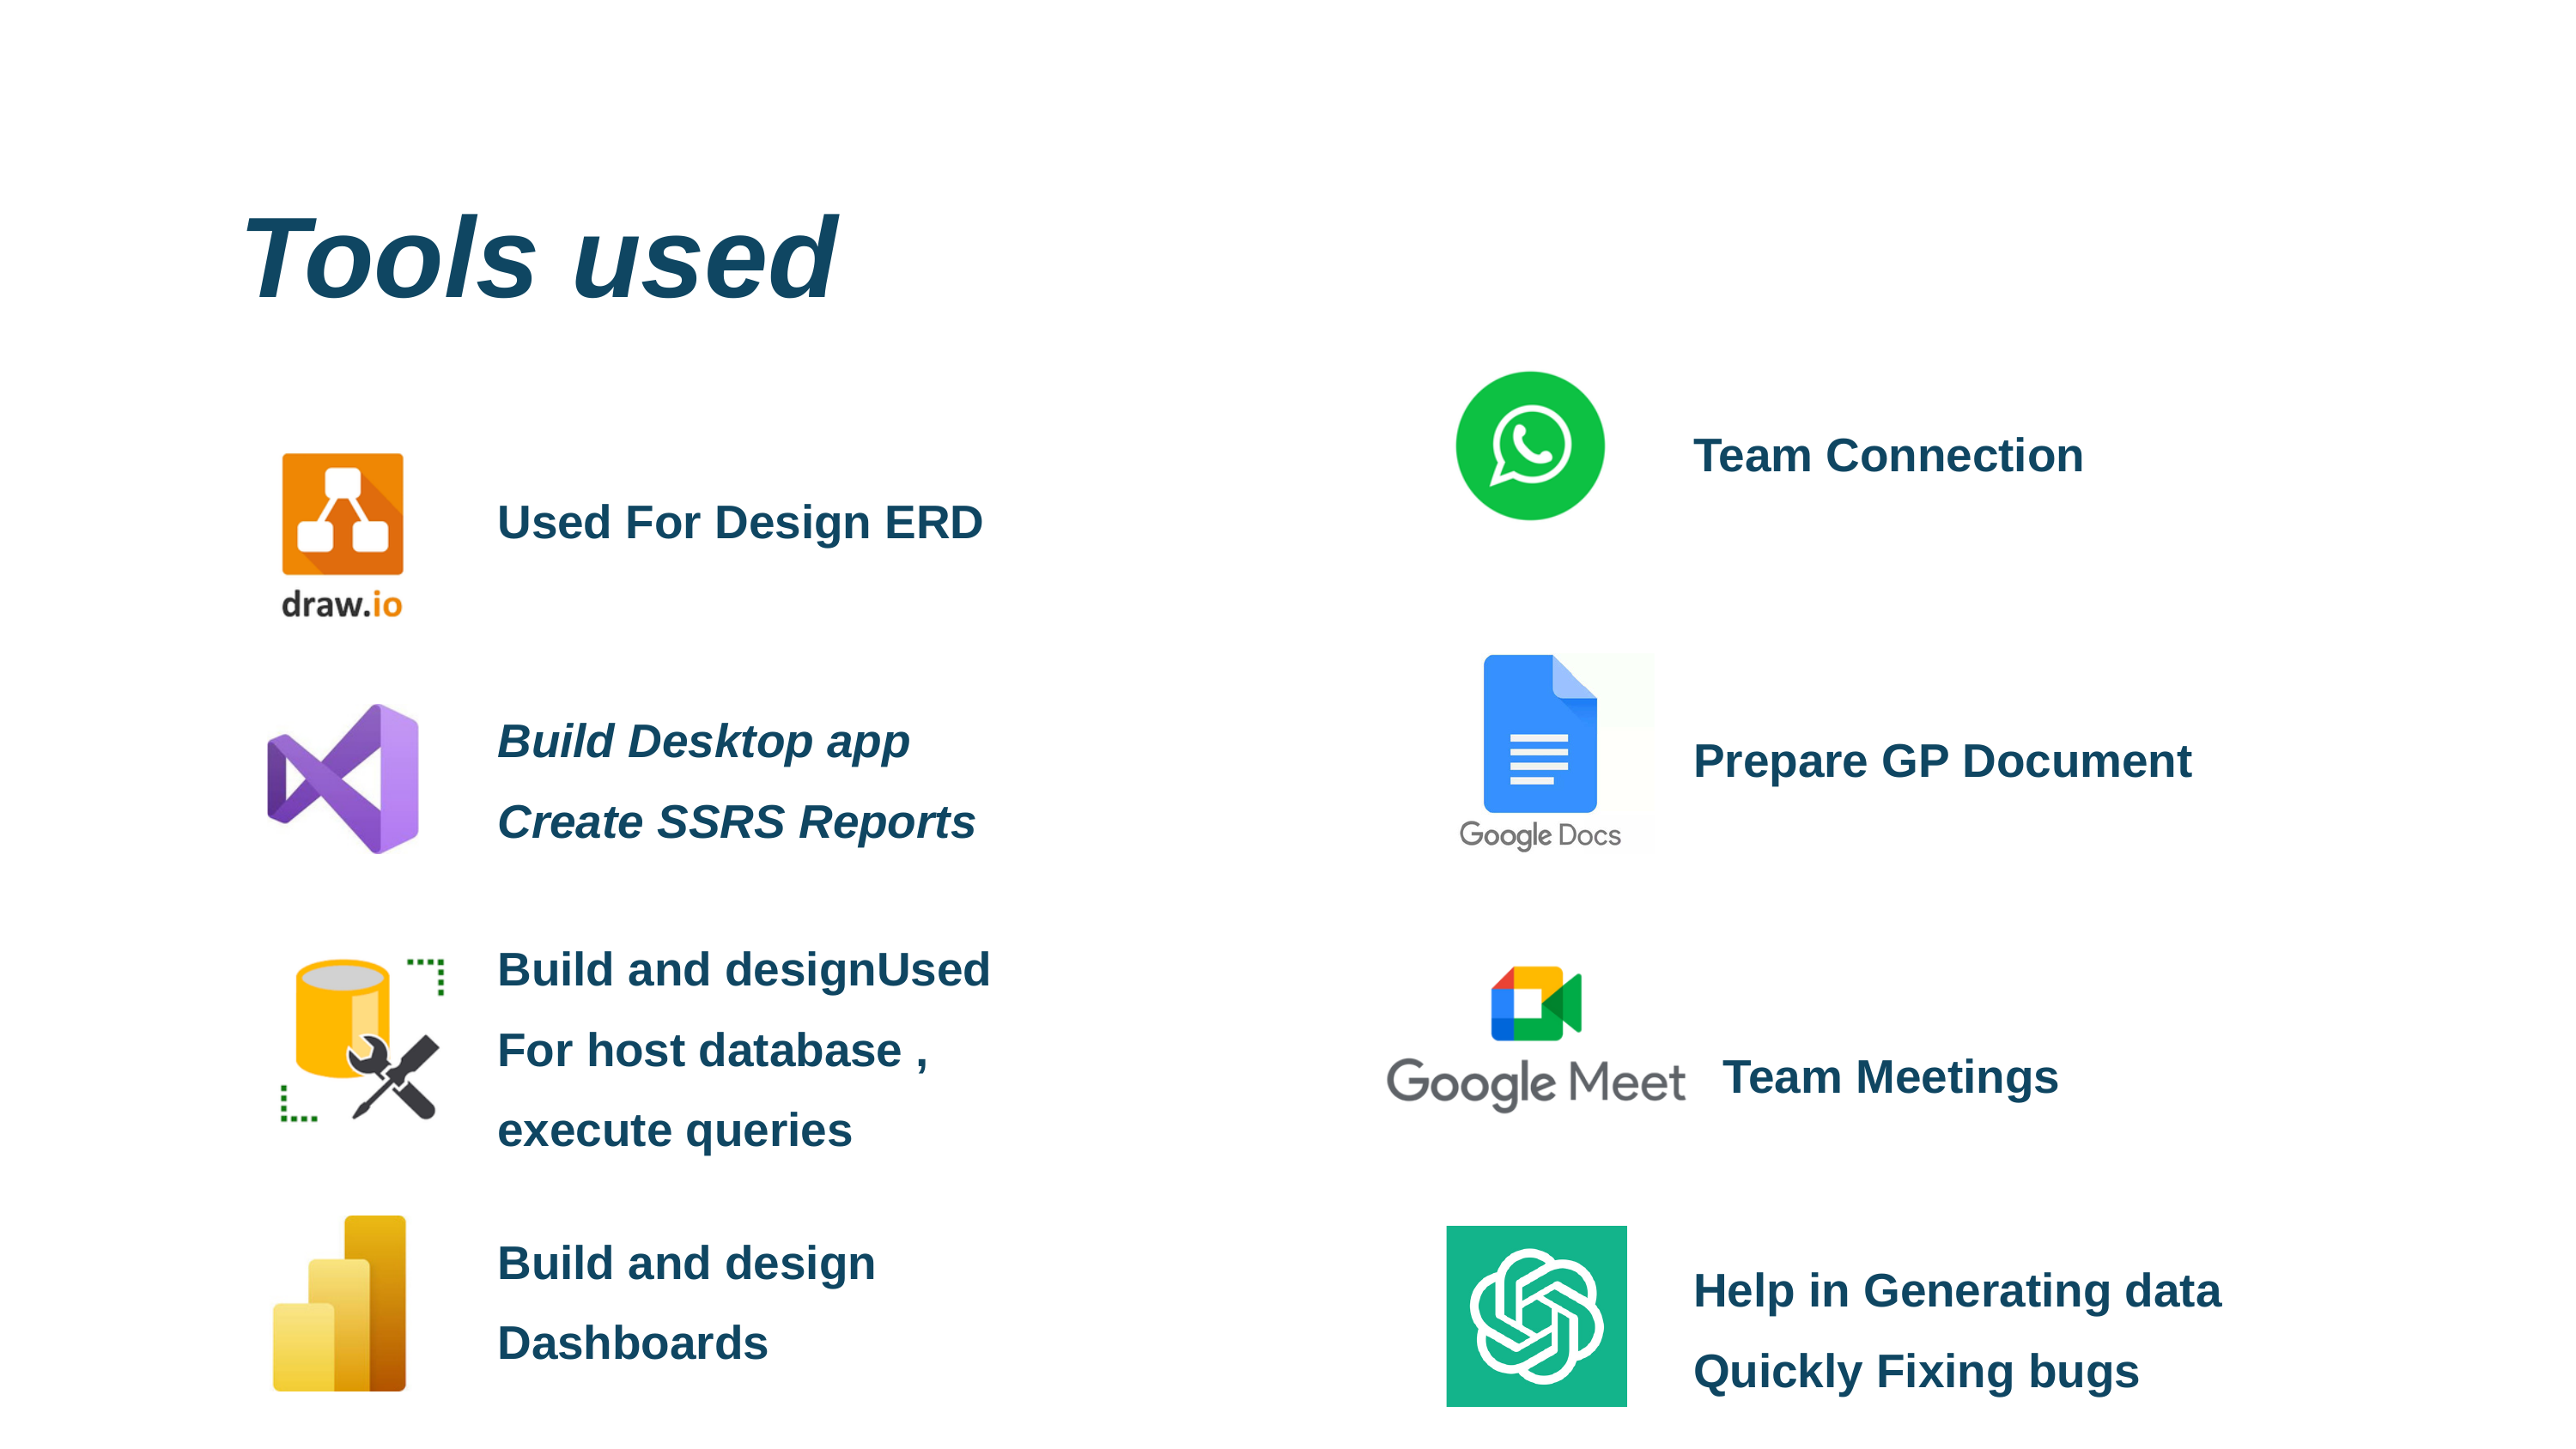

Tools used

Team Connection

Used For Design ERD

Build Desktop app
Create SSRS Reports

Prepare GP Document

Build and designUsed For host database , execute queries

Team Meetings
Build and design Dashboards

Help in Generating data
Quickly Fixing bugs